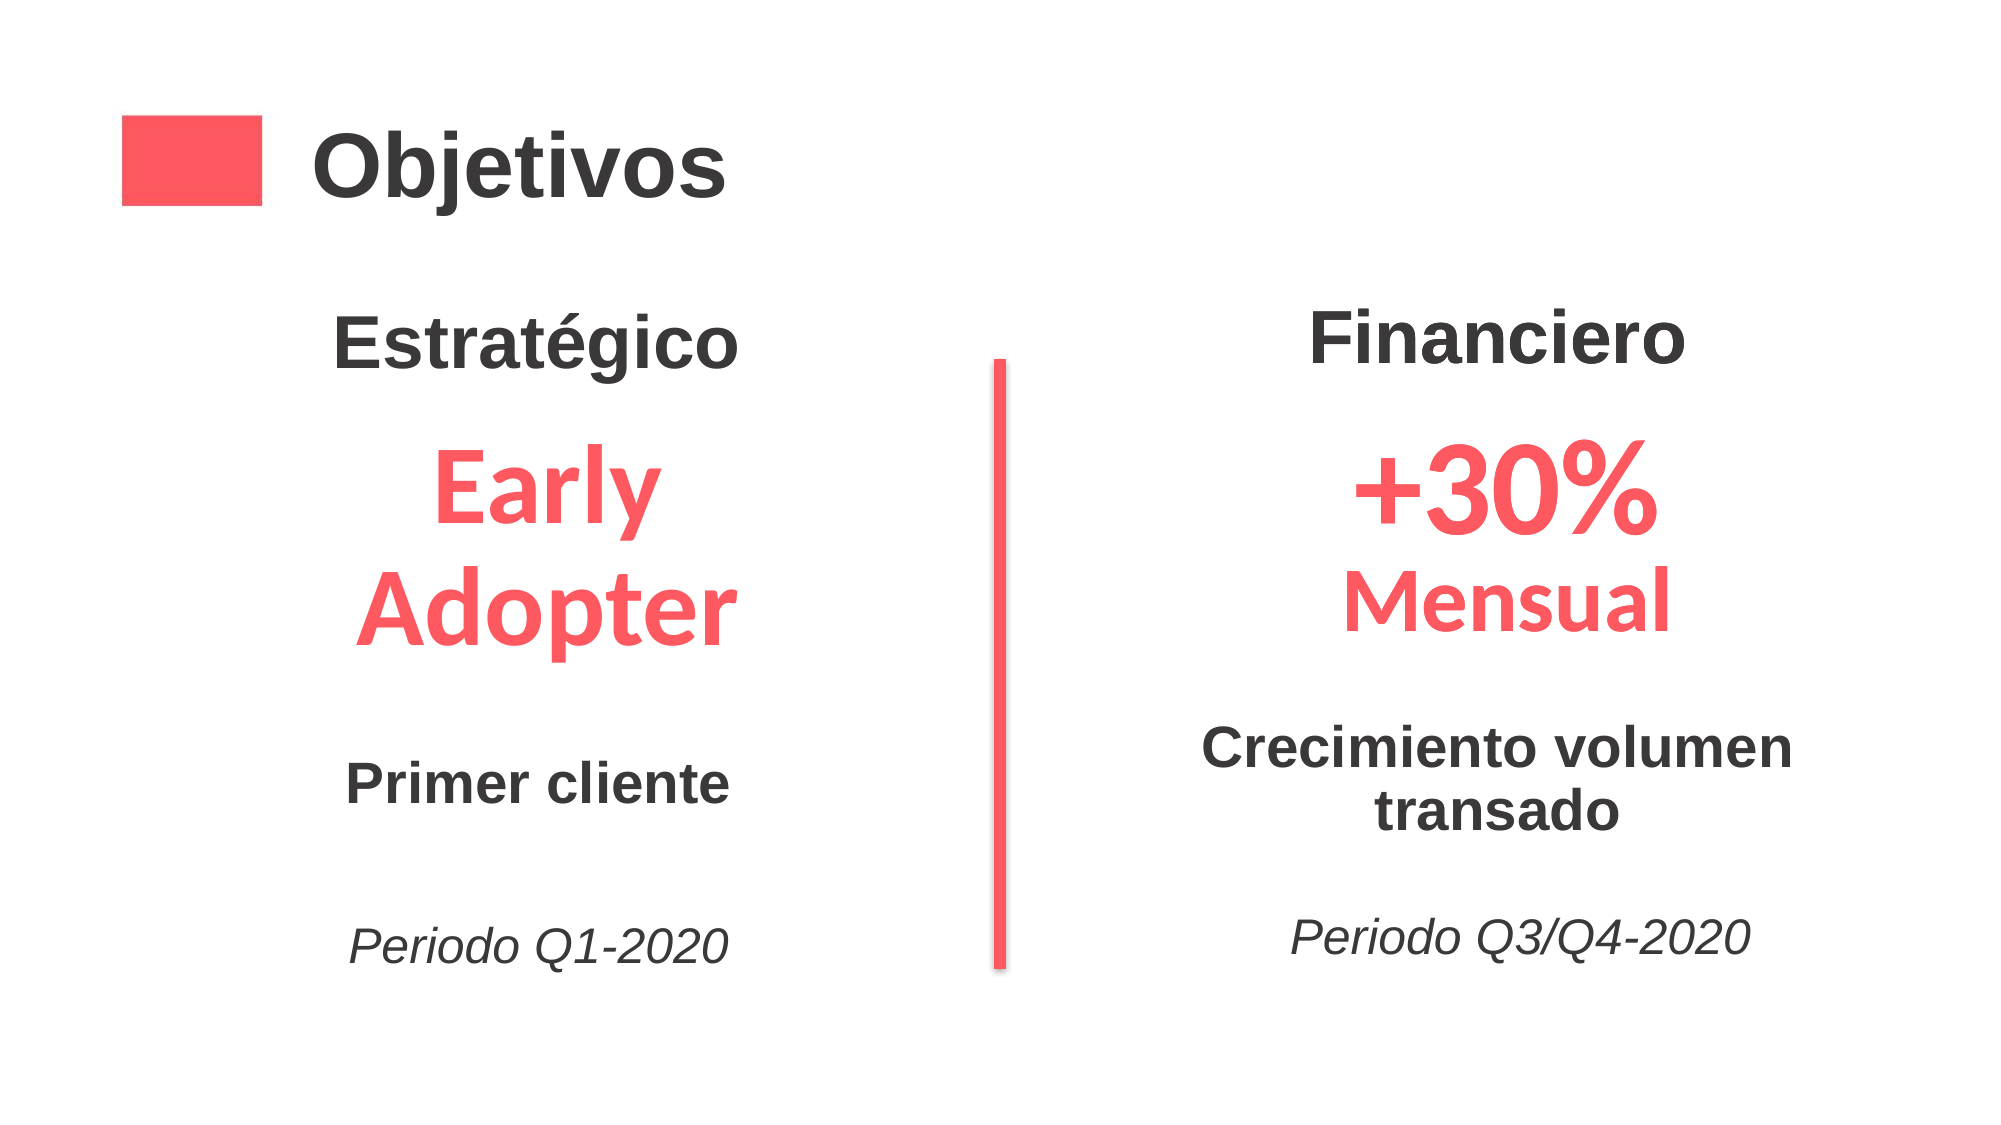

Objetivos
Financiero
Financiero
Estratégico
Early Adopter
+30% Mensual
+30% Mensual
Crecimiento volumen transado
Primer cliente
Periodo Q3/Q4-2020
Periodo Q1-2020